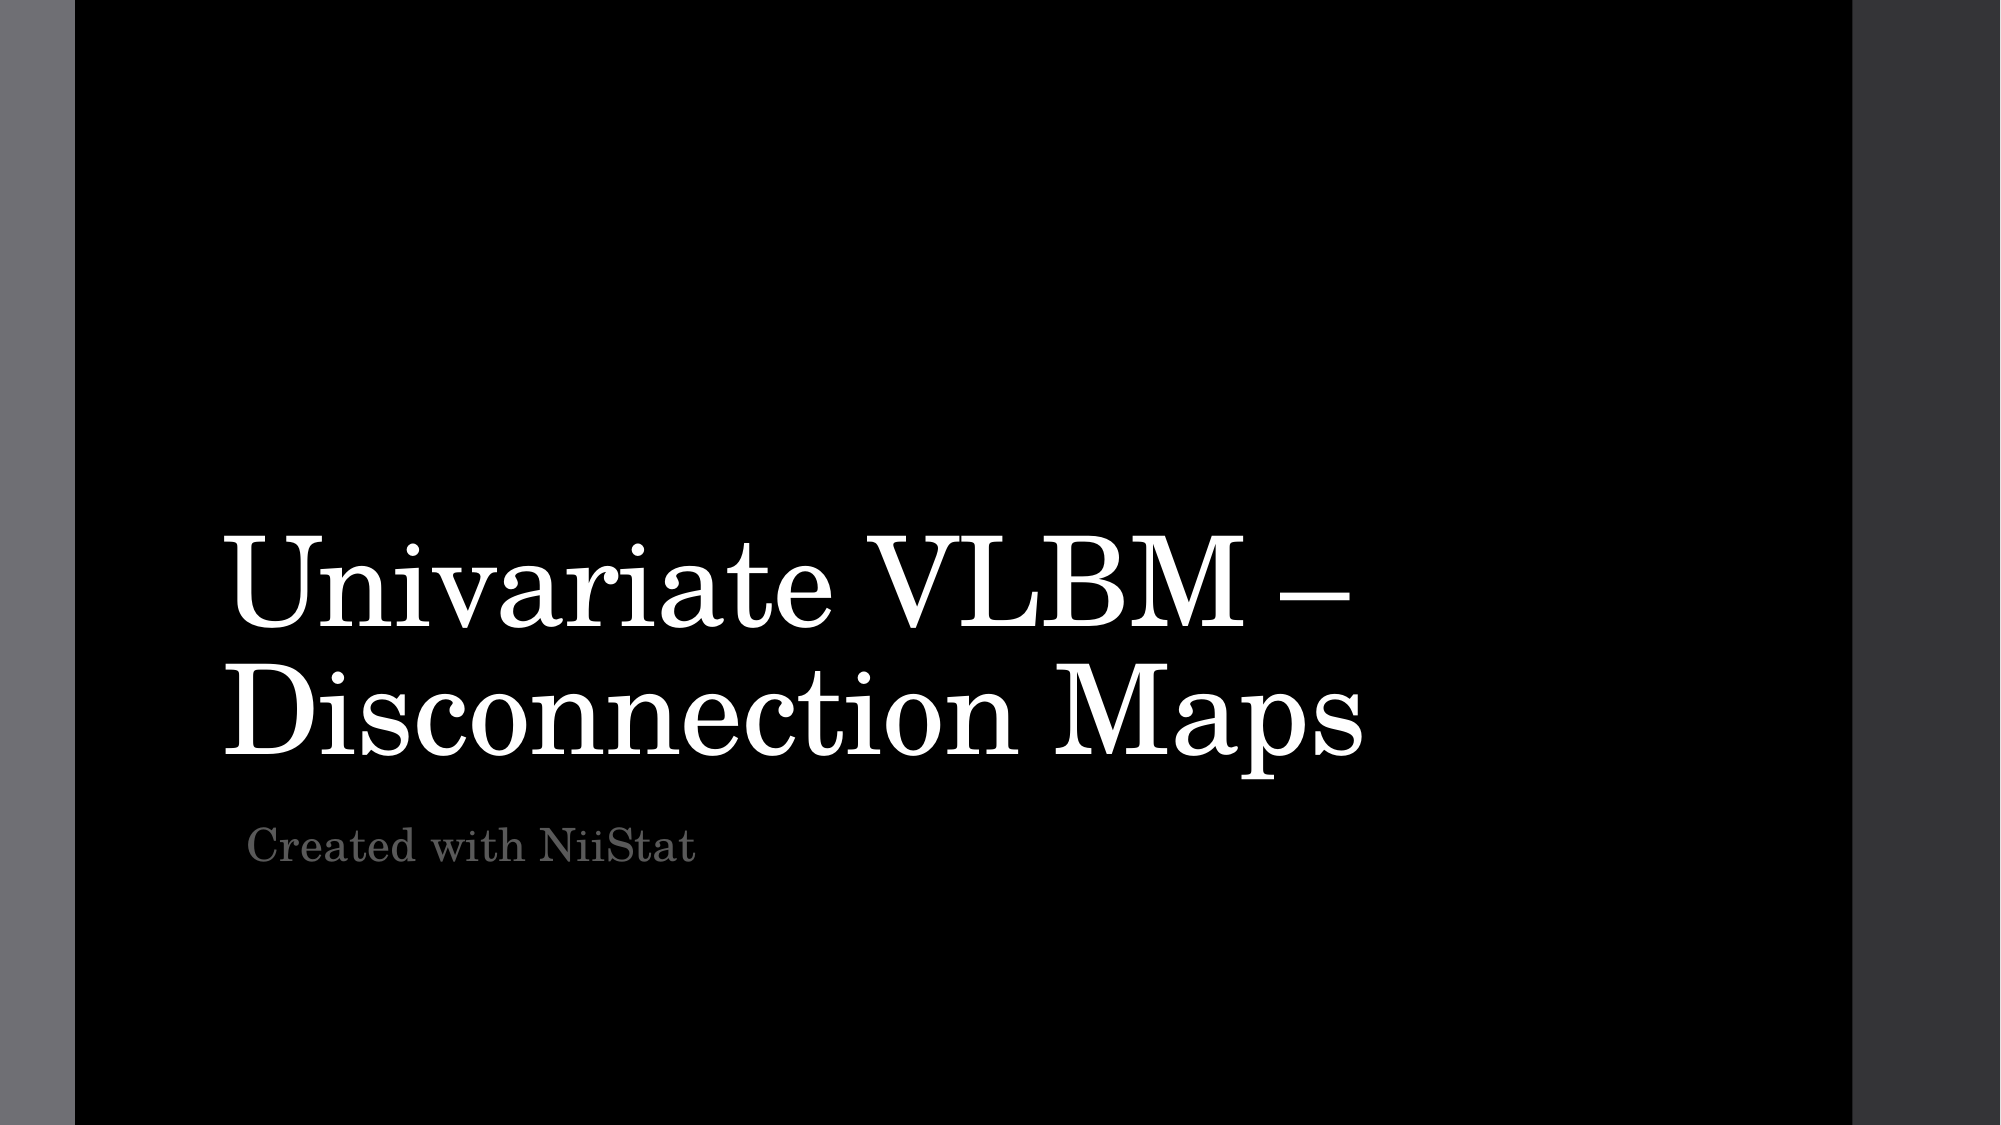

# Univariate VLBM – Disconnection Maps
.
Created with NiiStat